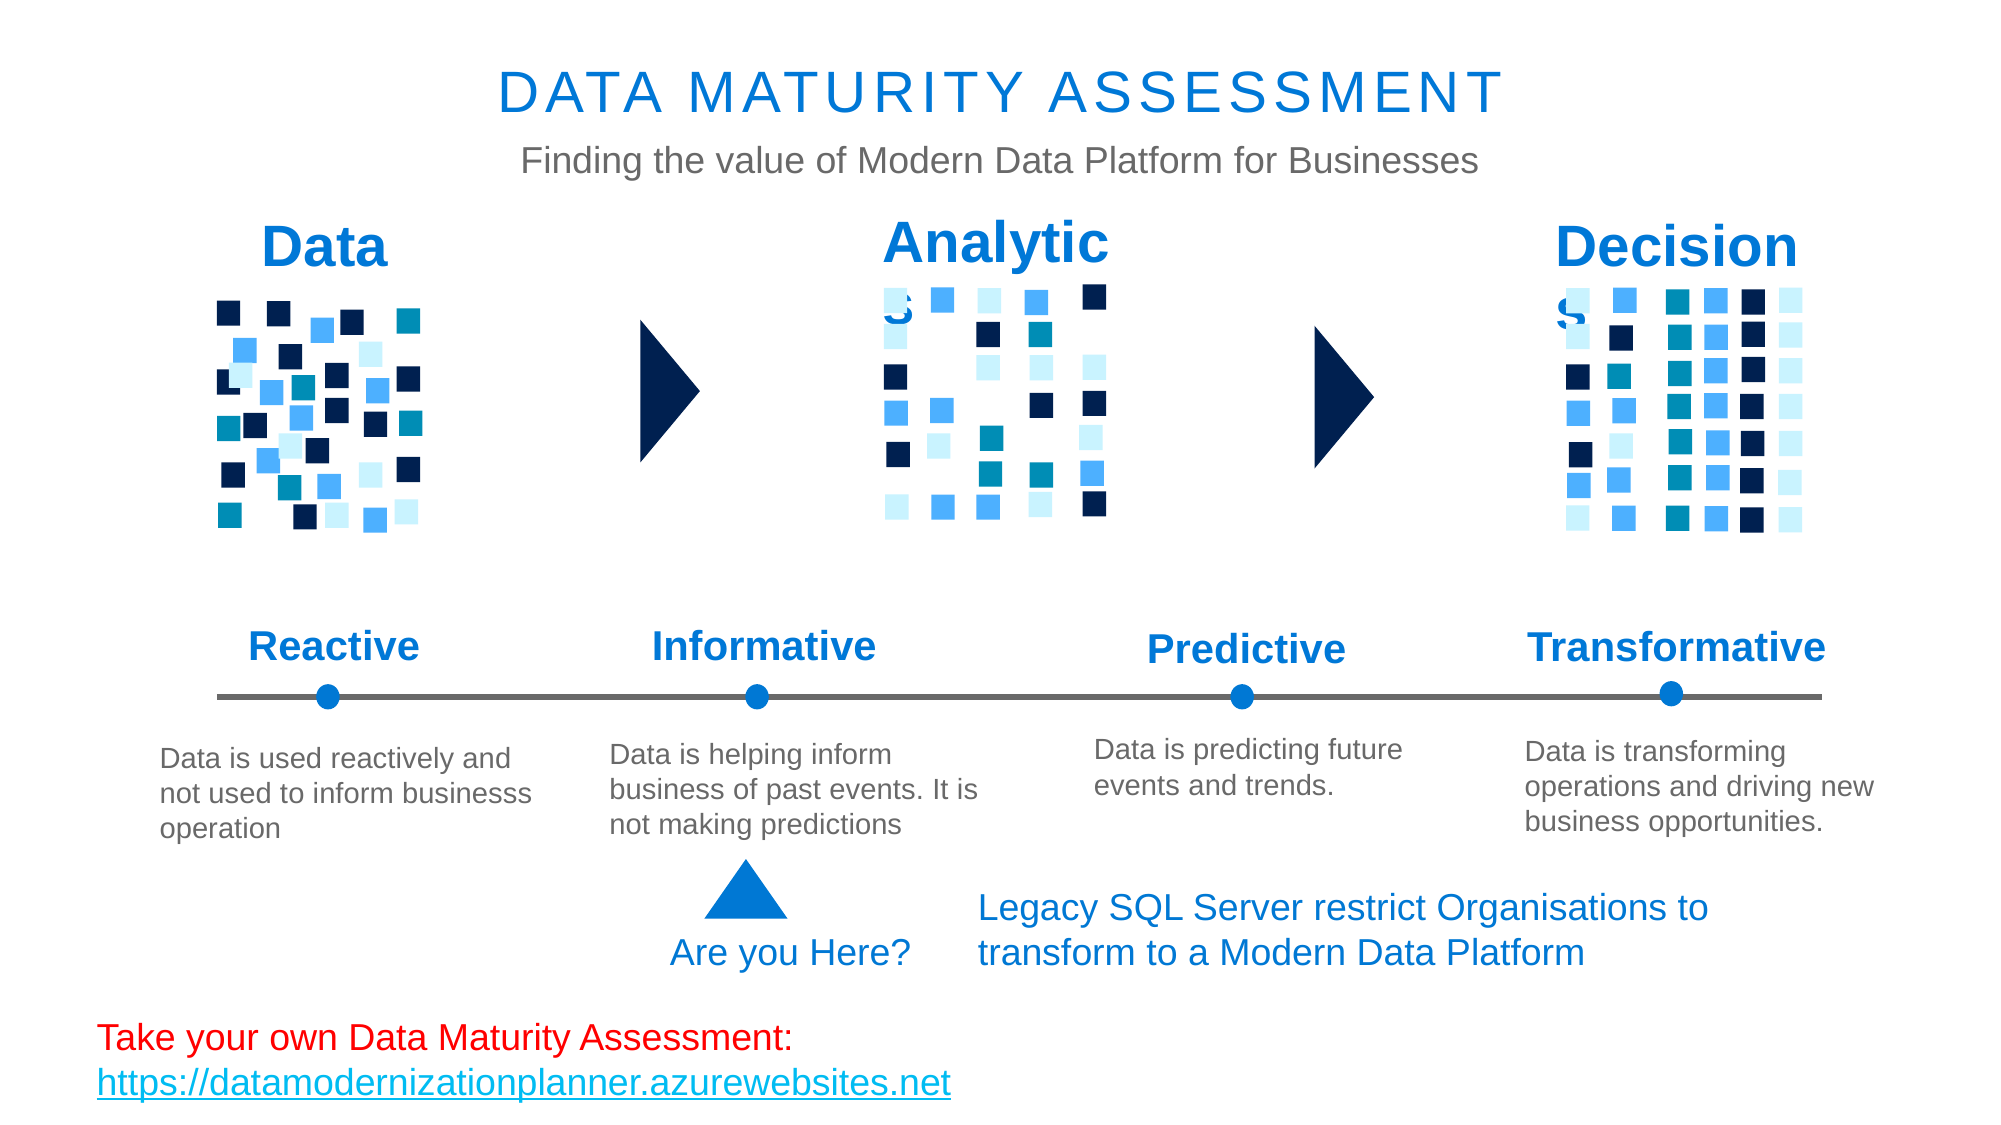

# DATA MATURITY Assessment
Finding the value of Modern Data Platform for Businesses
Analytics
Data
Decisions

Informative
Reactive
Transformative
Predictive

Data is predicting future events and trends.
Data is transforming operations and driving new business opportunities.
Data is helping inform business of past events. It is not making predictions
Data is used reactively and not used to inform businesss operation

Legacy SQL Server restrict Organisations to transform to a Modern Data Platform
Are you Here?
Take your own Data Maturity Assessment:  https://datamodernizationplanner.azurewebsites.net